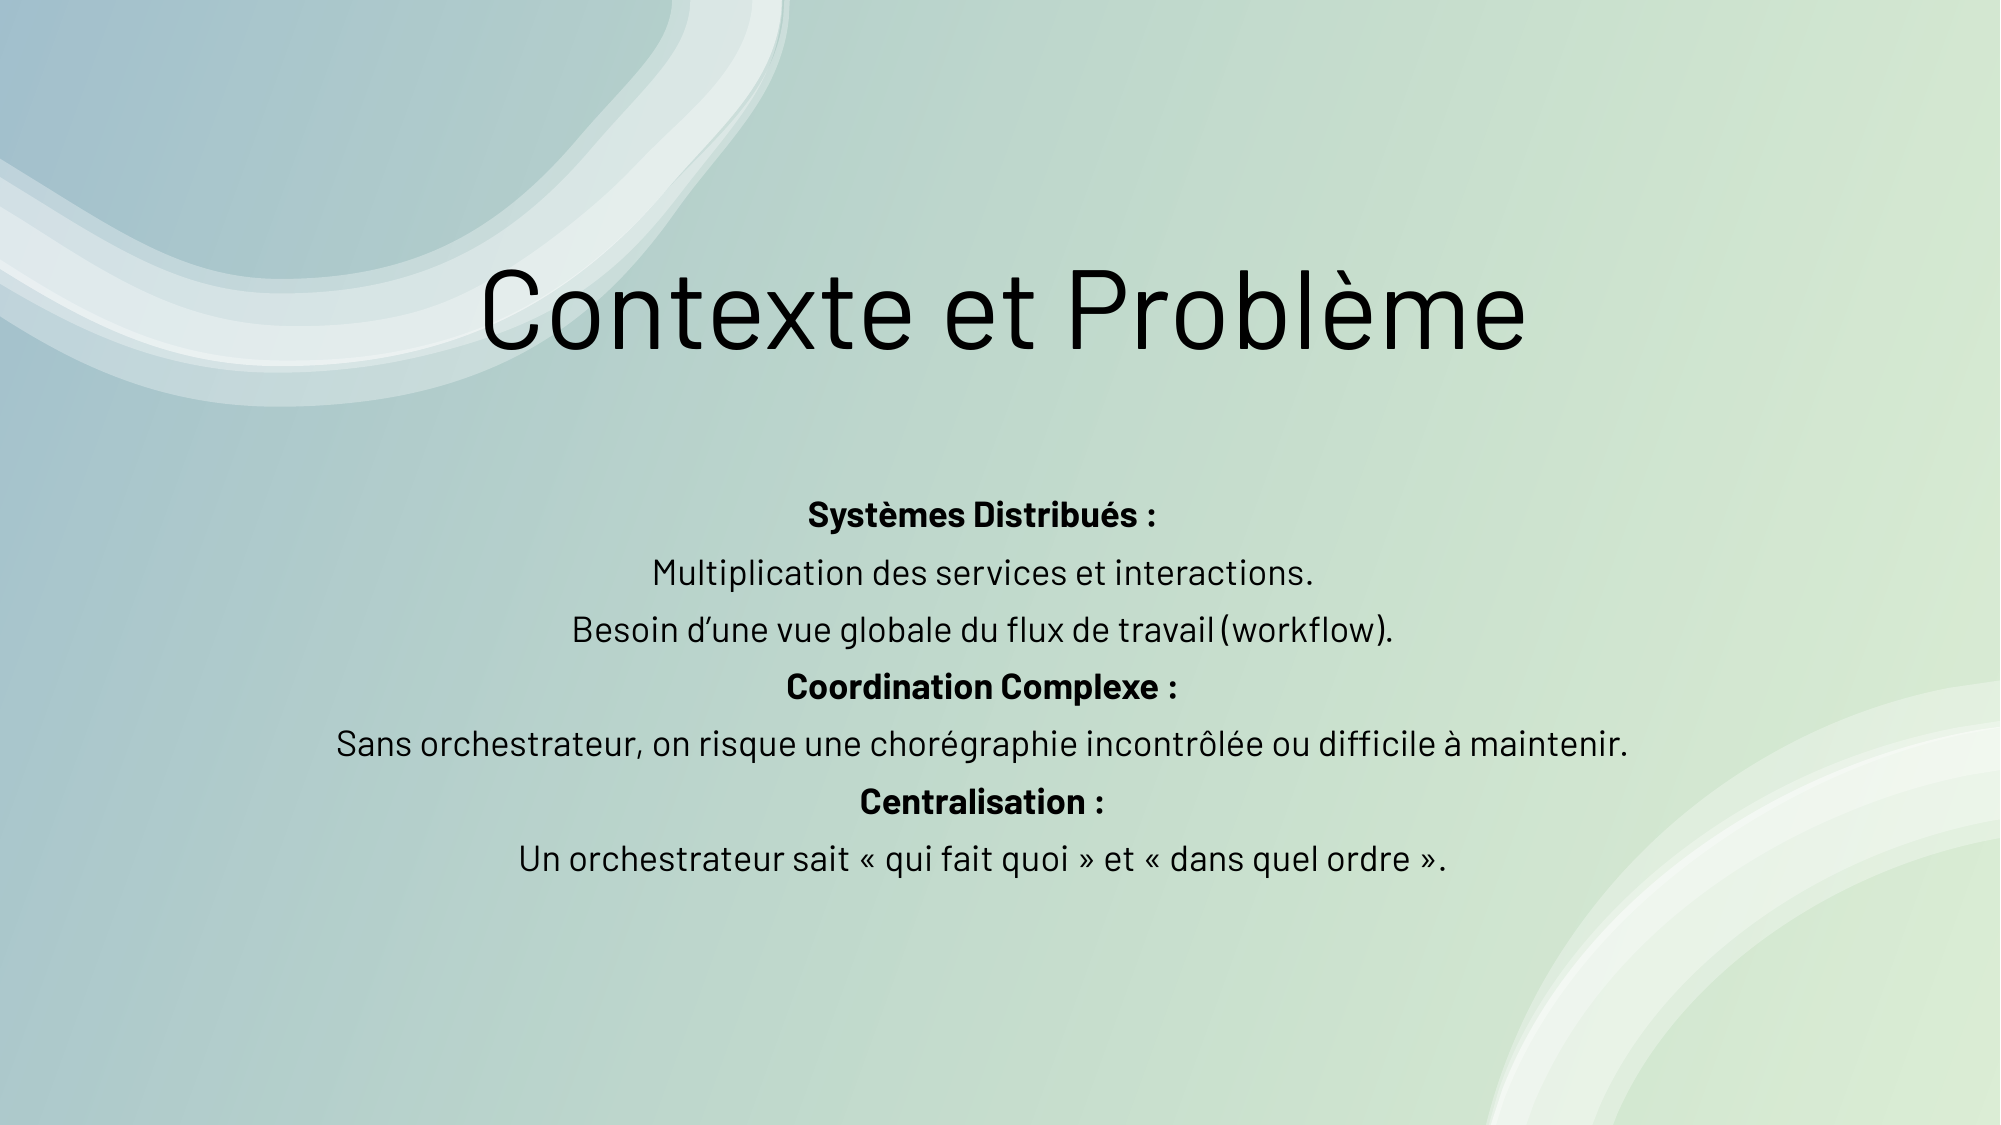

# Contexte et Problème
Systèmes Distribués :
Multiplication des services et interactions.
Besoin d’une vue globale du flux de travail (workflow).
Coordination Complexe :
Sans orchestrateur, on risque une chorégraphie incontrôlée ou difficile à maintenir.
Centralisation :
Un orchestrateur sait « qui fait quoi » et « dans quel ordre ».